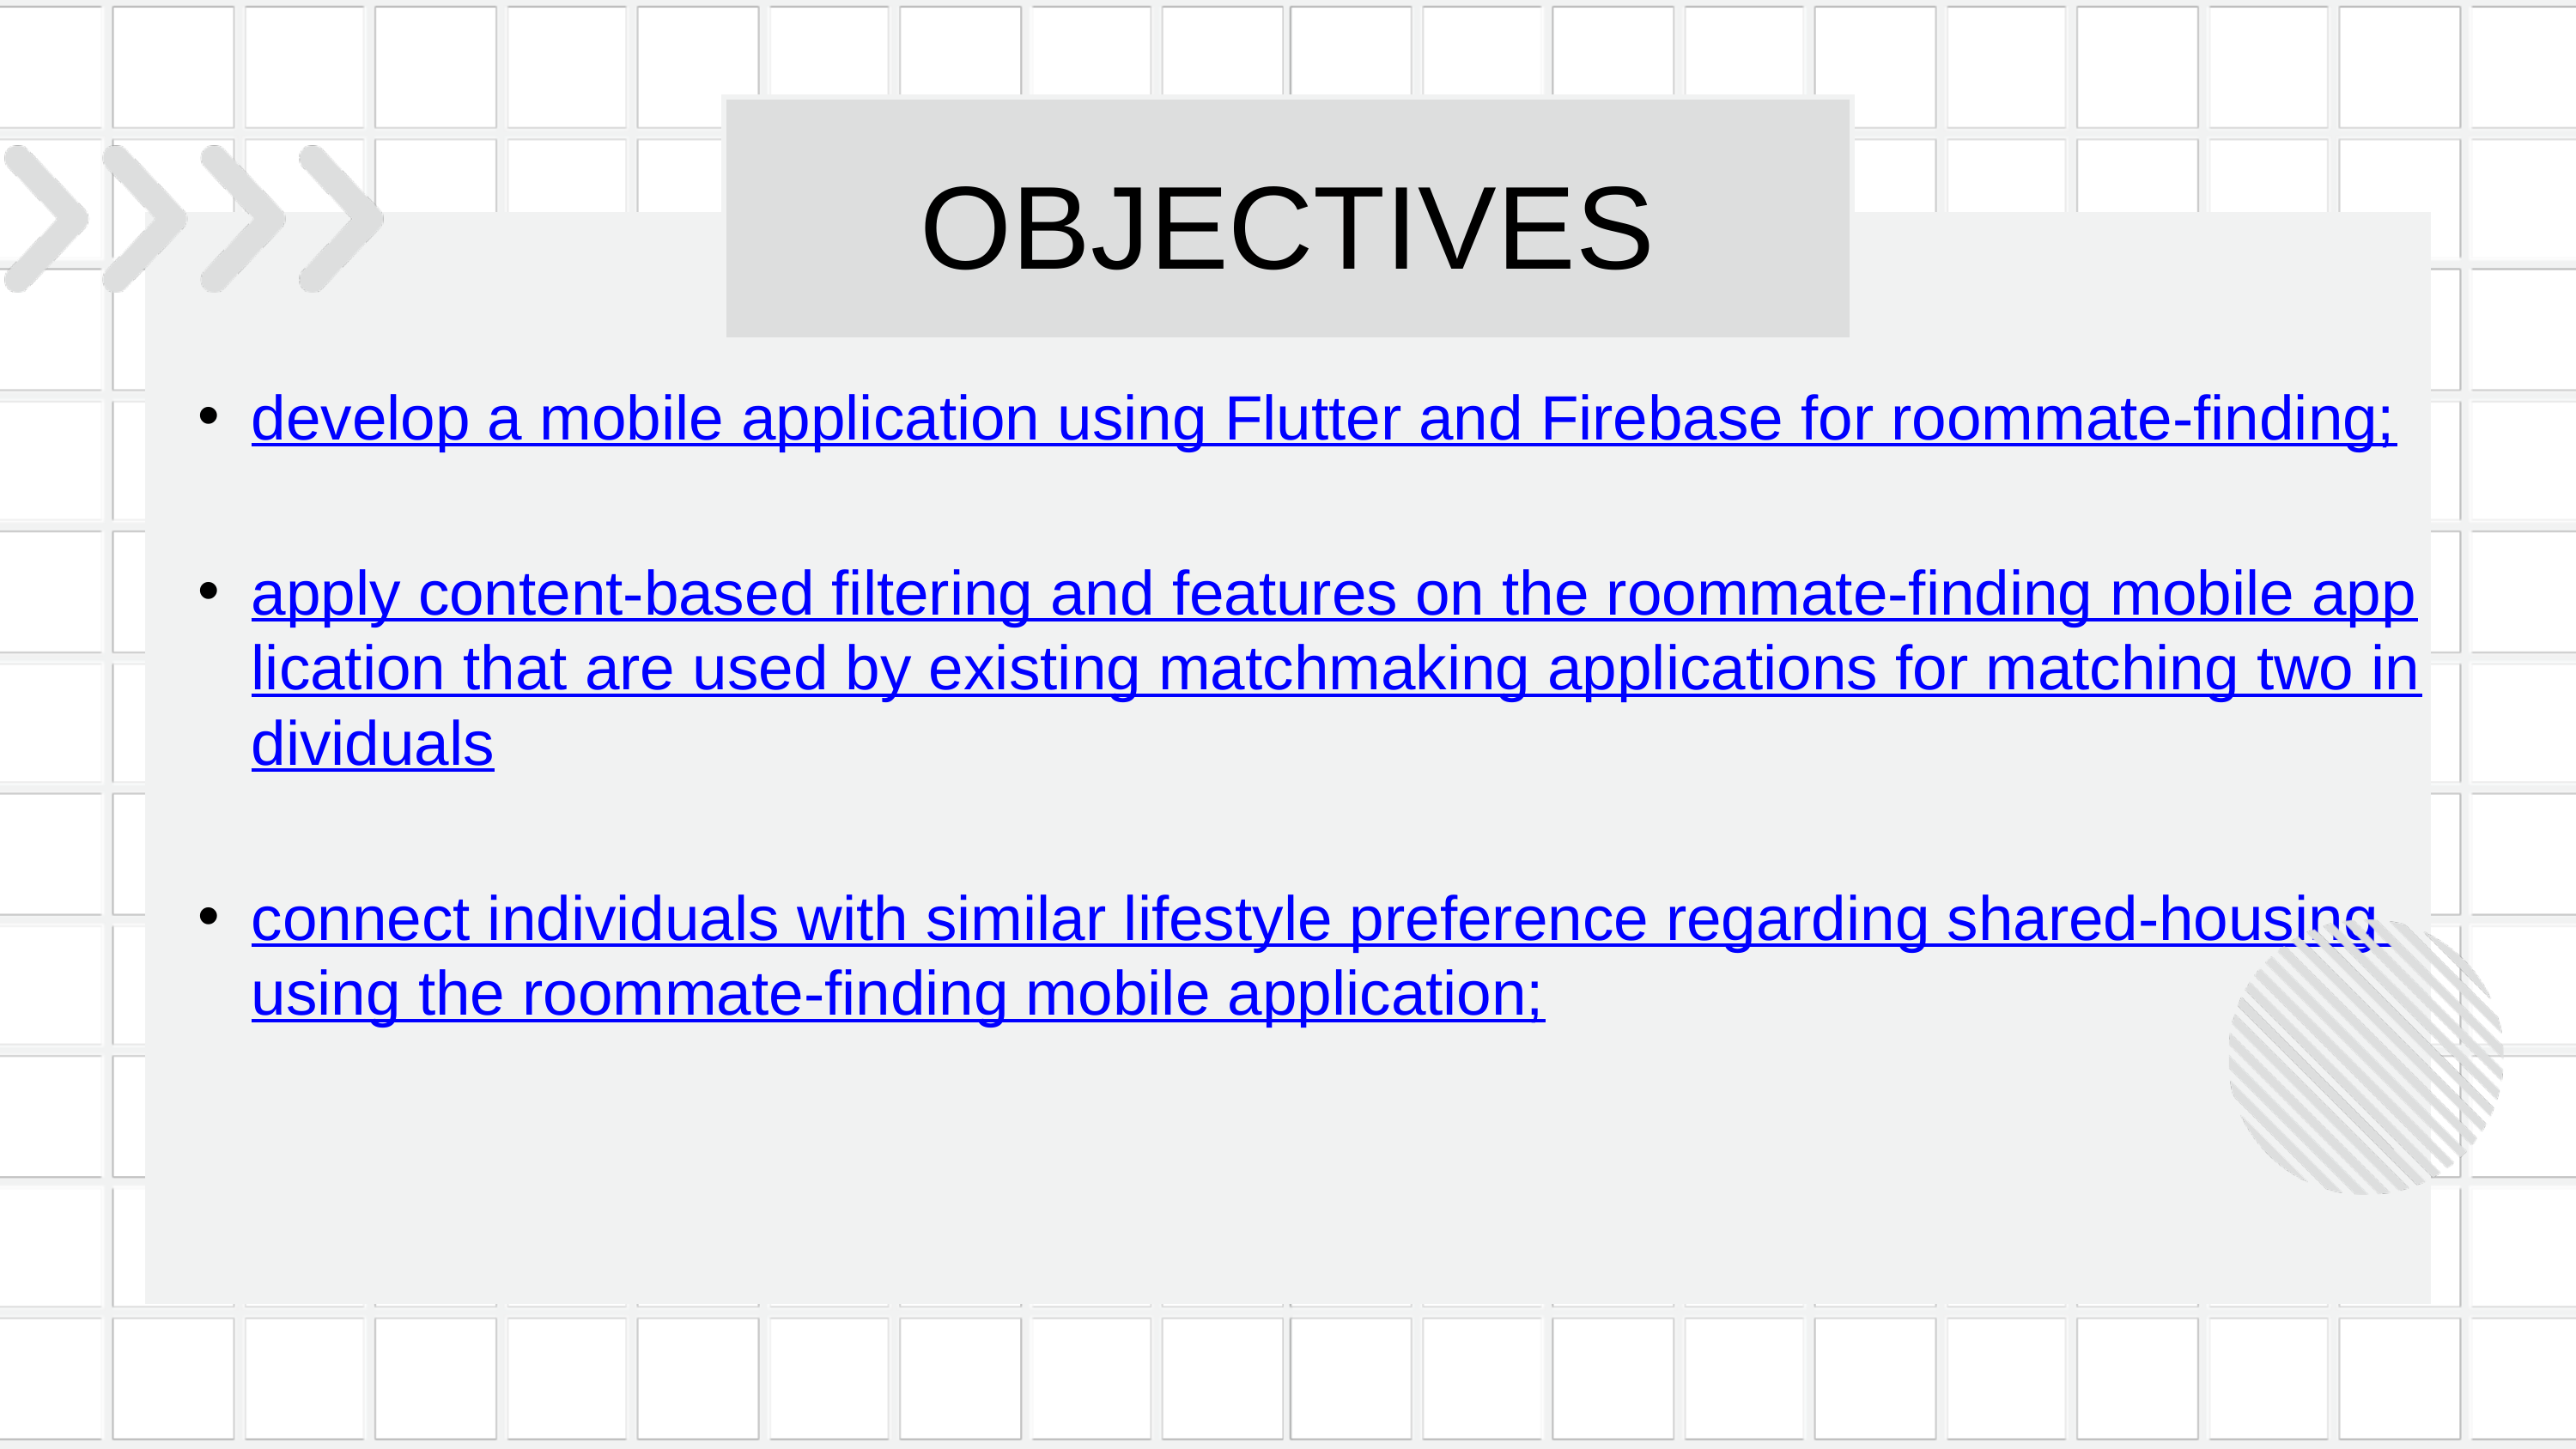

OBJECTIVES

develop a mobile application using Flutter and Firebase for roommate-finding;

apply content-based filtering and features on the roommate-finding mobile application that are used by existing matchmaking applications for matching two individuals

connect individuals with similar lifestyle preference regarding shared-housing using the roommate-finding mobile application;